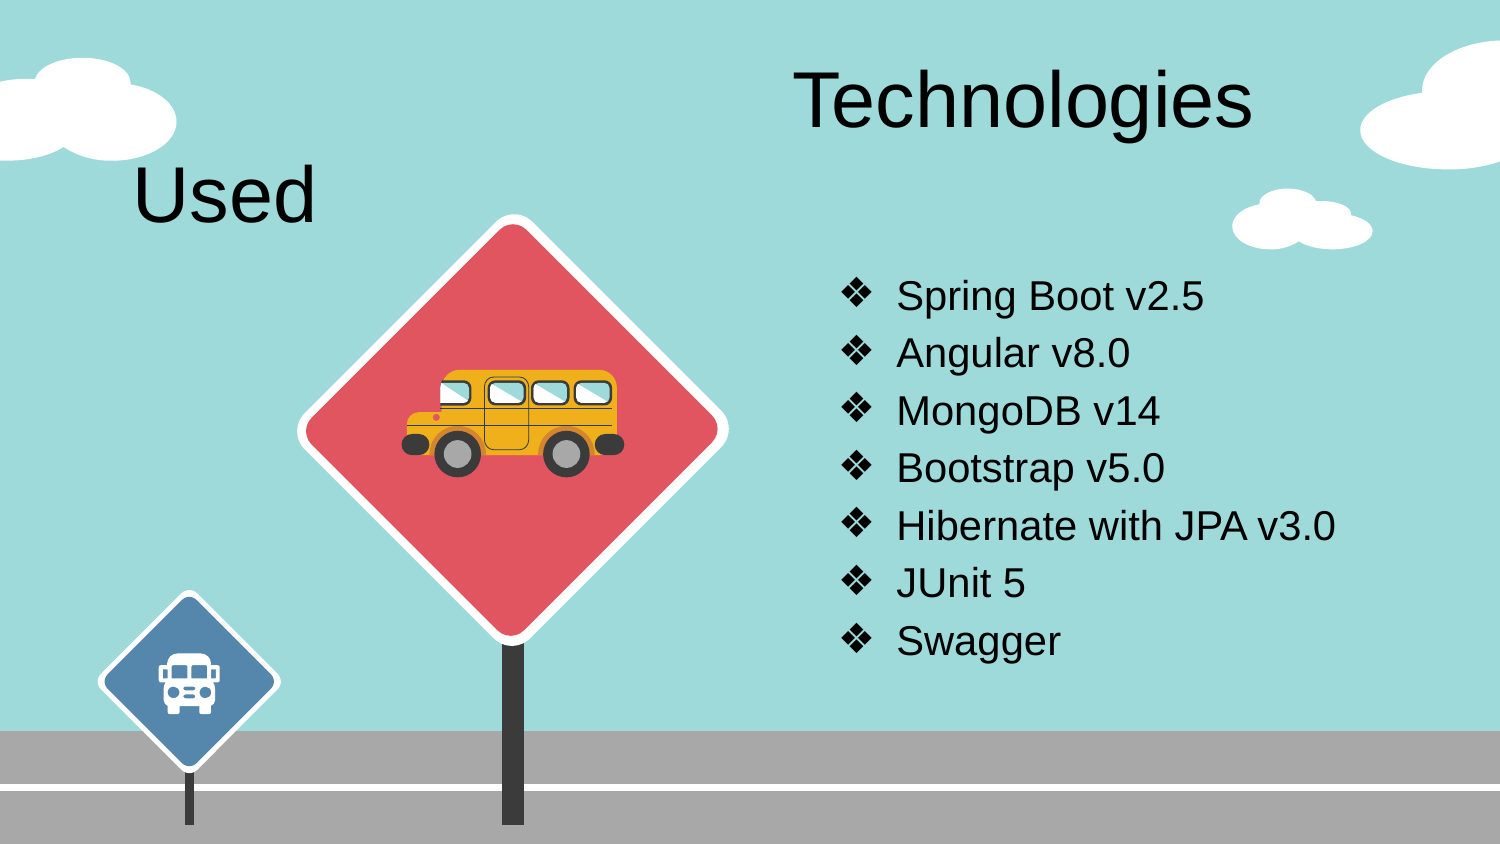

# Technologies Used

Spring Boot v2.5
Angular v8.0
MongoDB v14
Bootstrap v5.0
Hibernate with JPA v3.0
JUnit 5
Swagger